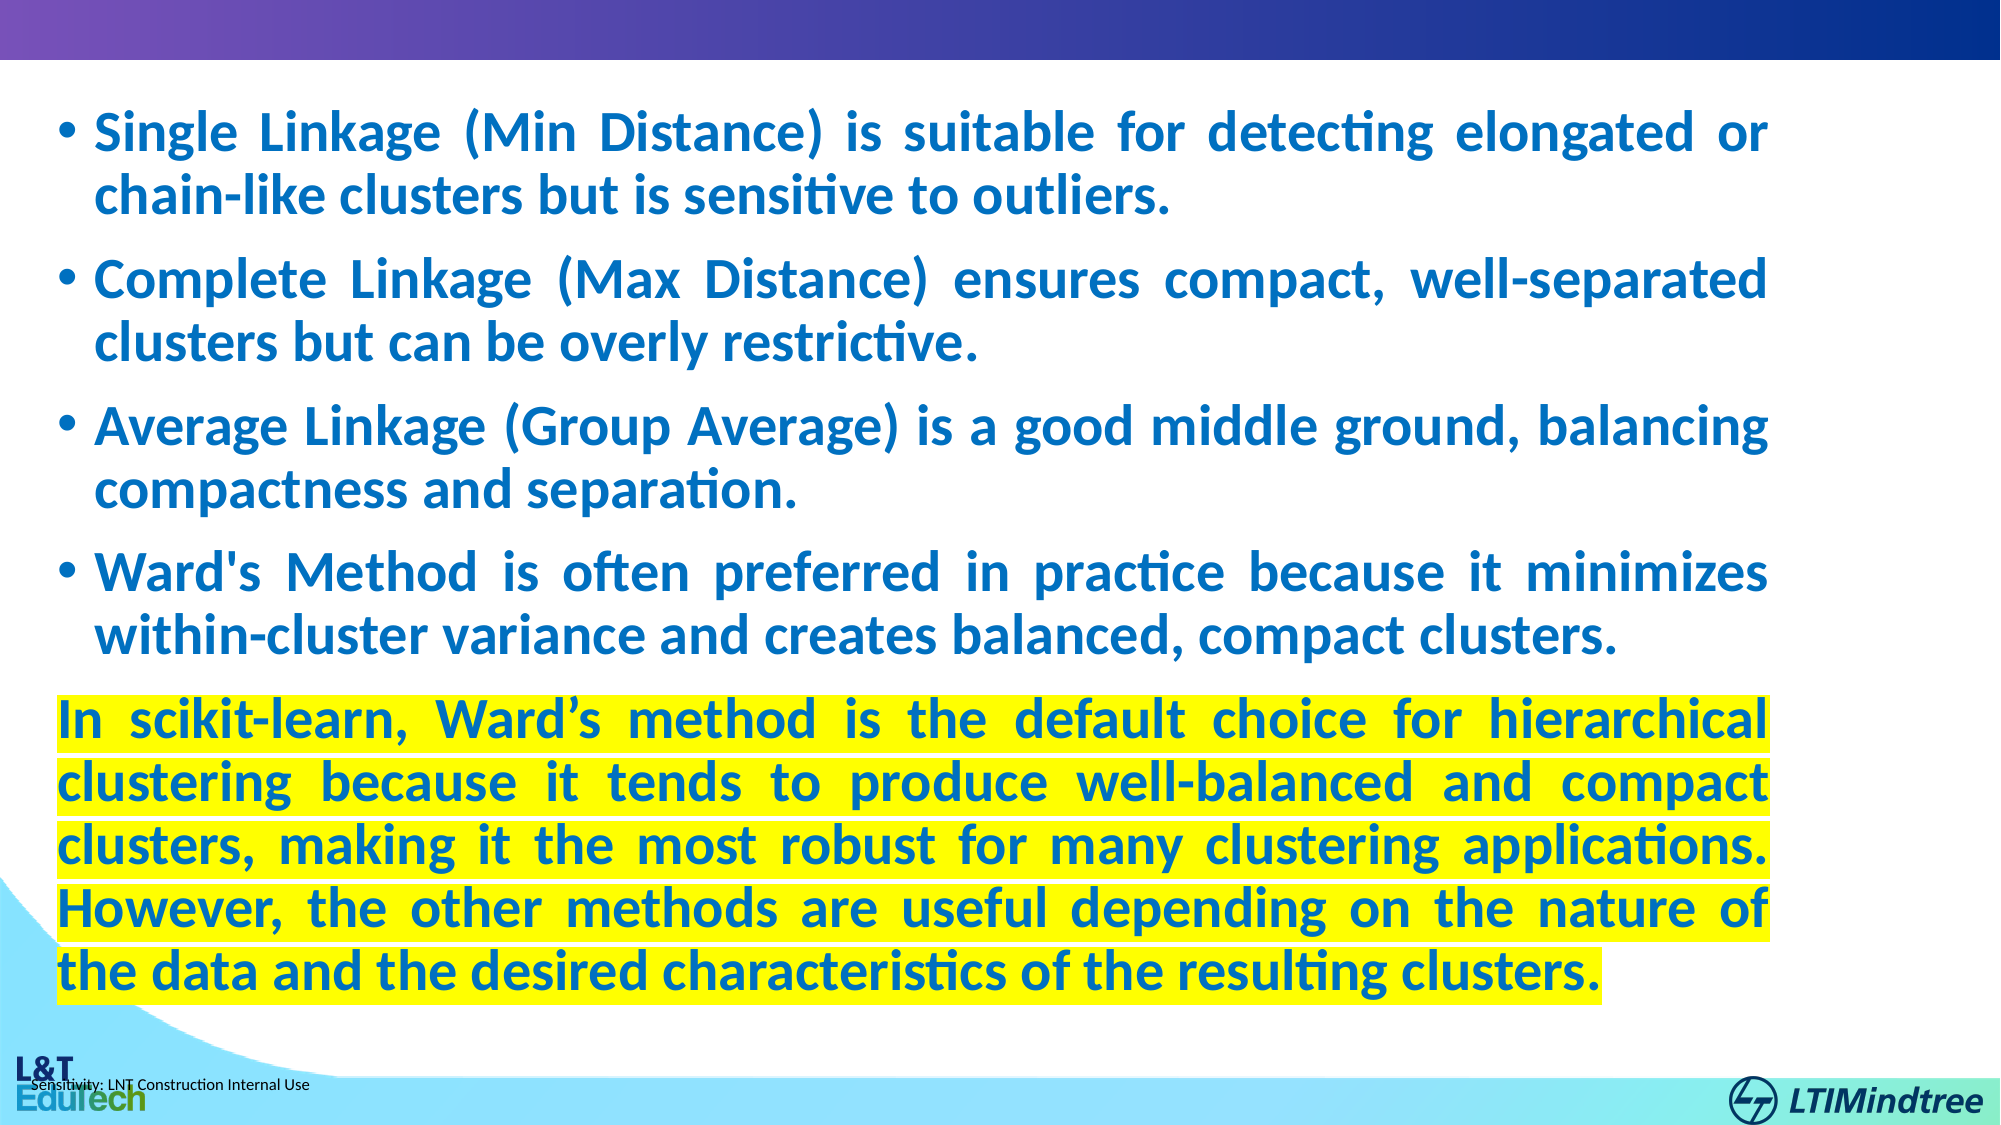

Single Linkage (Min Distance) is suitable for detecting elongated or chain-like clusters but is sensitive to outliers.
Complete Linkage (Max Distance) ensures compact, well-separated clusters but can be overly restrictive.
Average Linkage (Group Average) is a good middle ground, balancing compactness and separation.
Ward's Method is often preferred in practice because it minimizes within-cluster variance and creates balanced, compact clusters.
In scikit-learn, Ward’s method is the default choice for hierarchical clustering because it tends to produce well-balanced and compact clusters, making it the most robust for many clustering applications. However, the other methods are useful depending on the nature of the data and the desired characteristics of the resulting clusters.